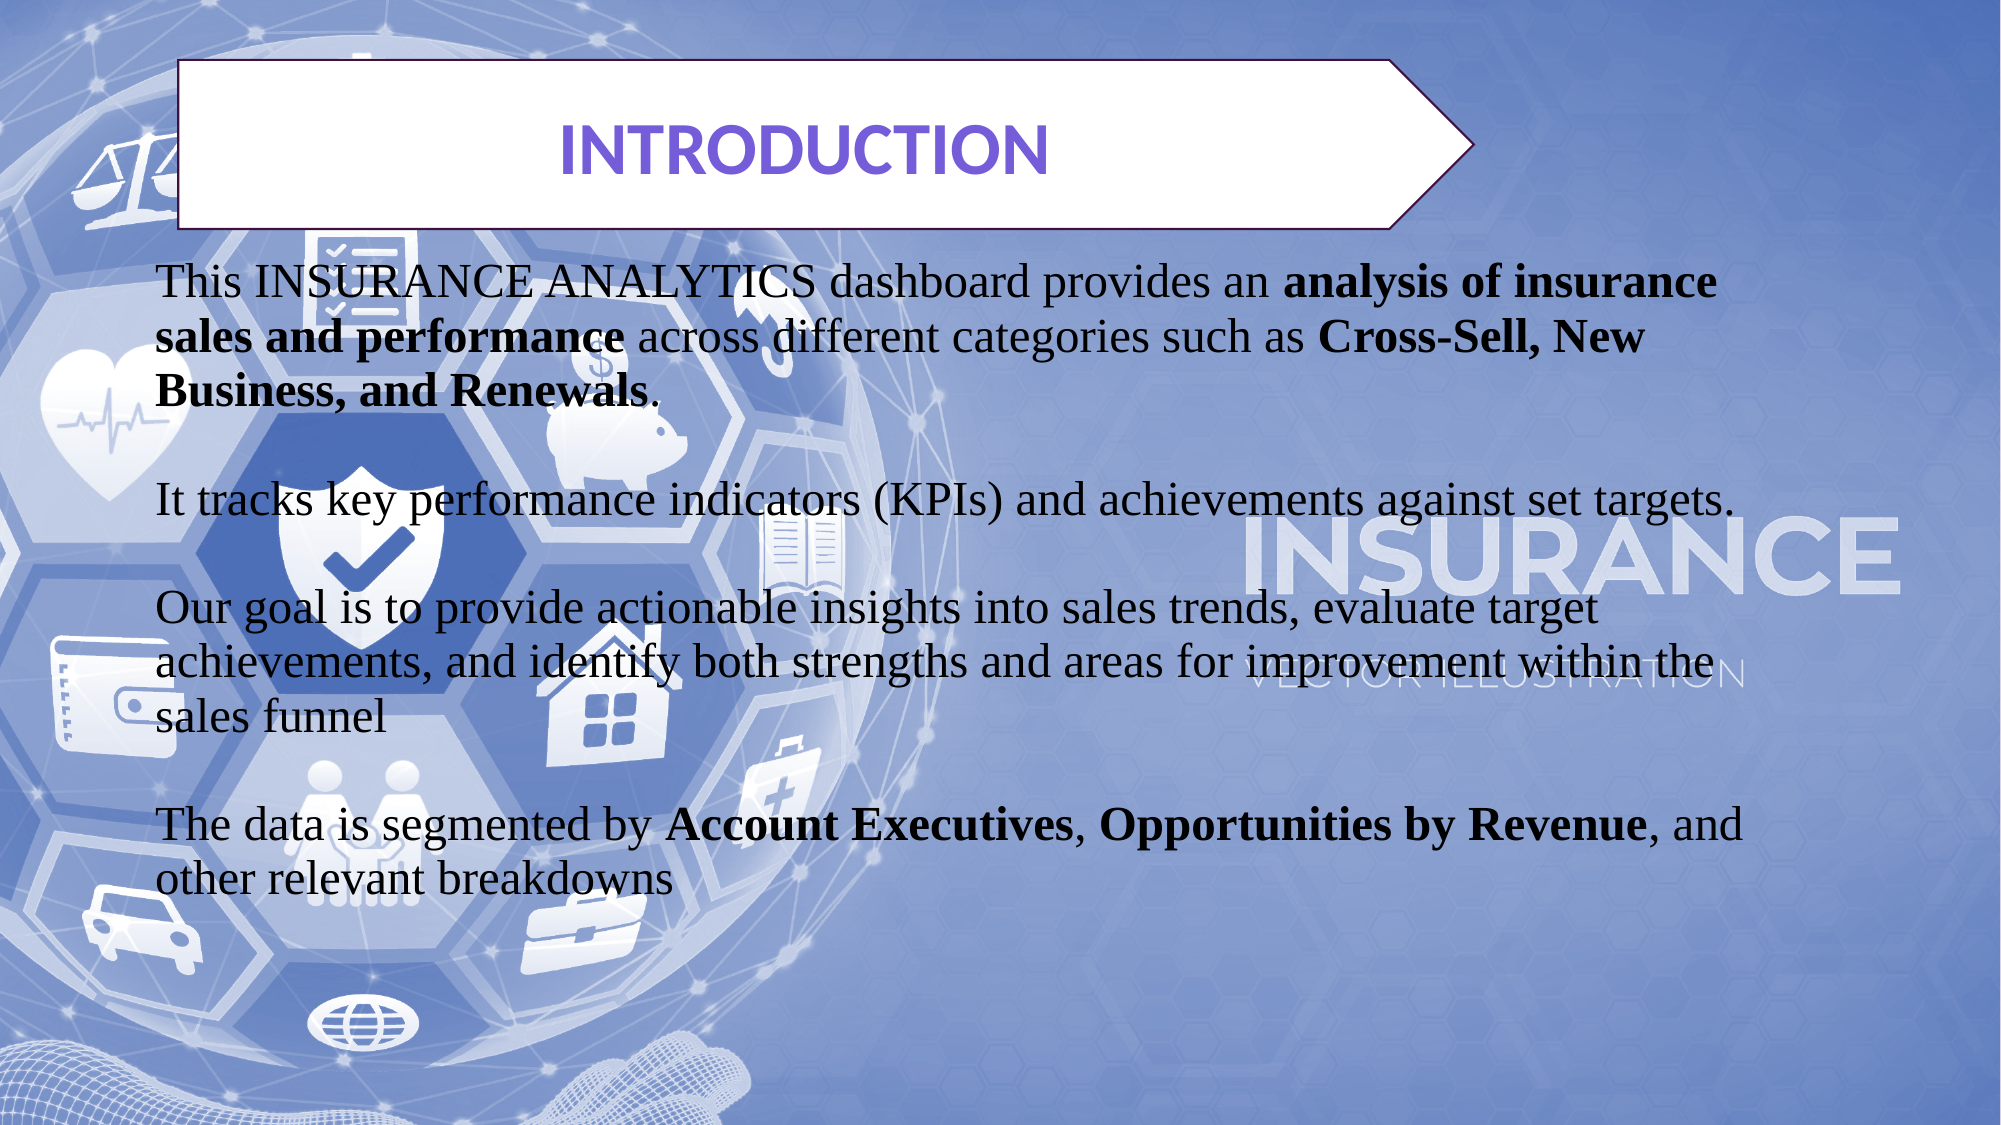

INTRODUCTION
# This INSURANCE ANALYTICS dashboard provides an analysis of insurance sales and performance across different categories such as Cross-Sell, New Business, and Renewals. It tracks key performance indicators (KPIs) and achievements against set targets. Our goal is to provide actionable insights into sales trends, evaluate target achievements, and identify both strengths and areas for improvement within the sales funnel The data is segmented by Account Executives, Opportunities by Revenue, and other relevant breakdowns